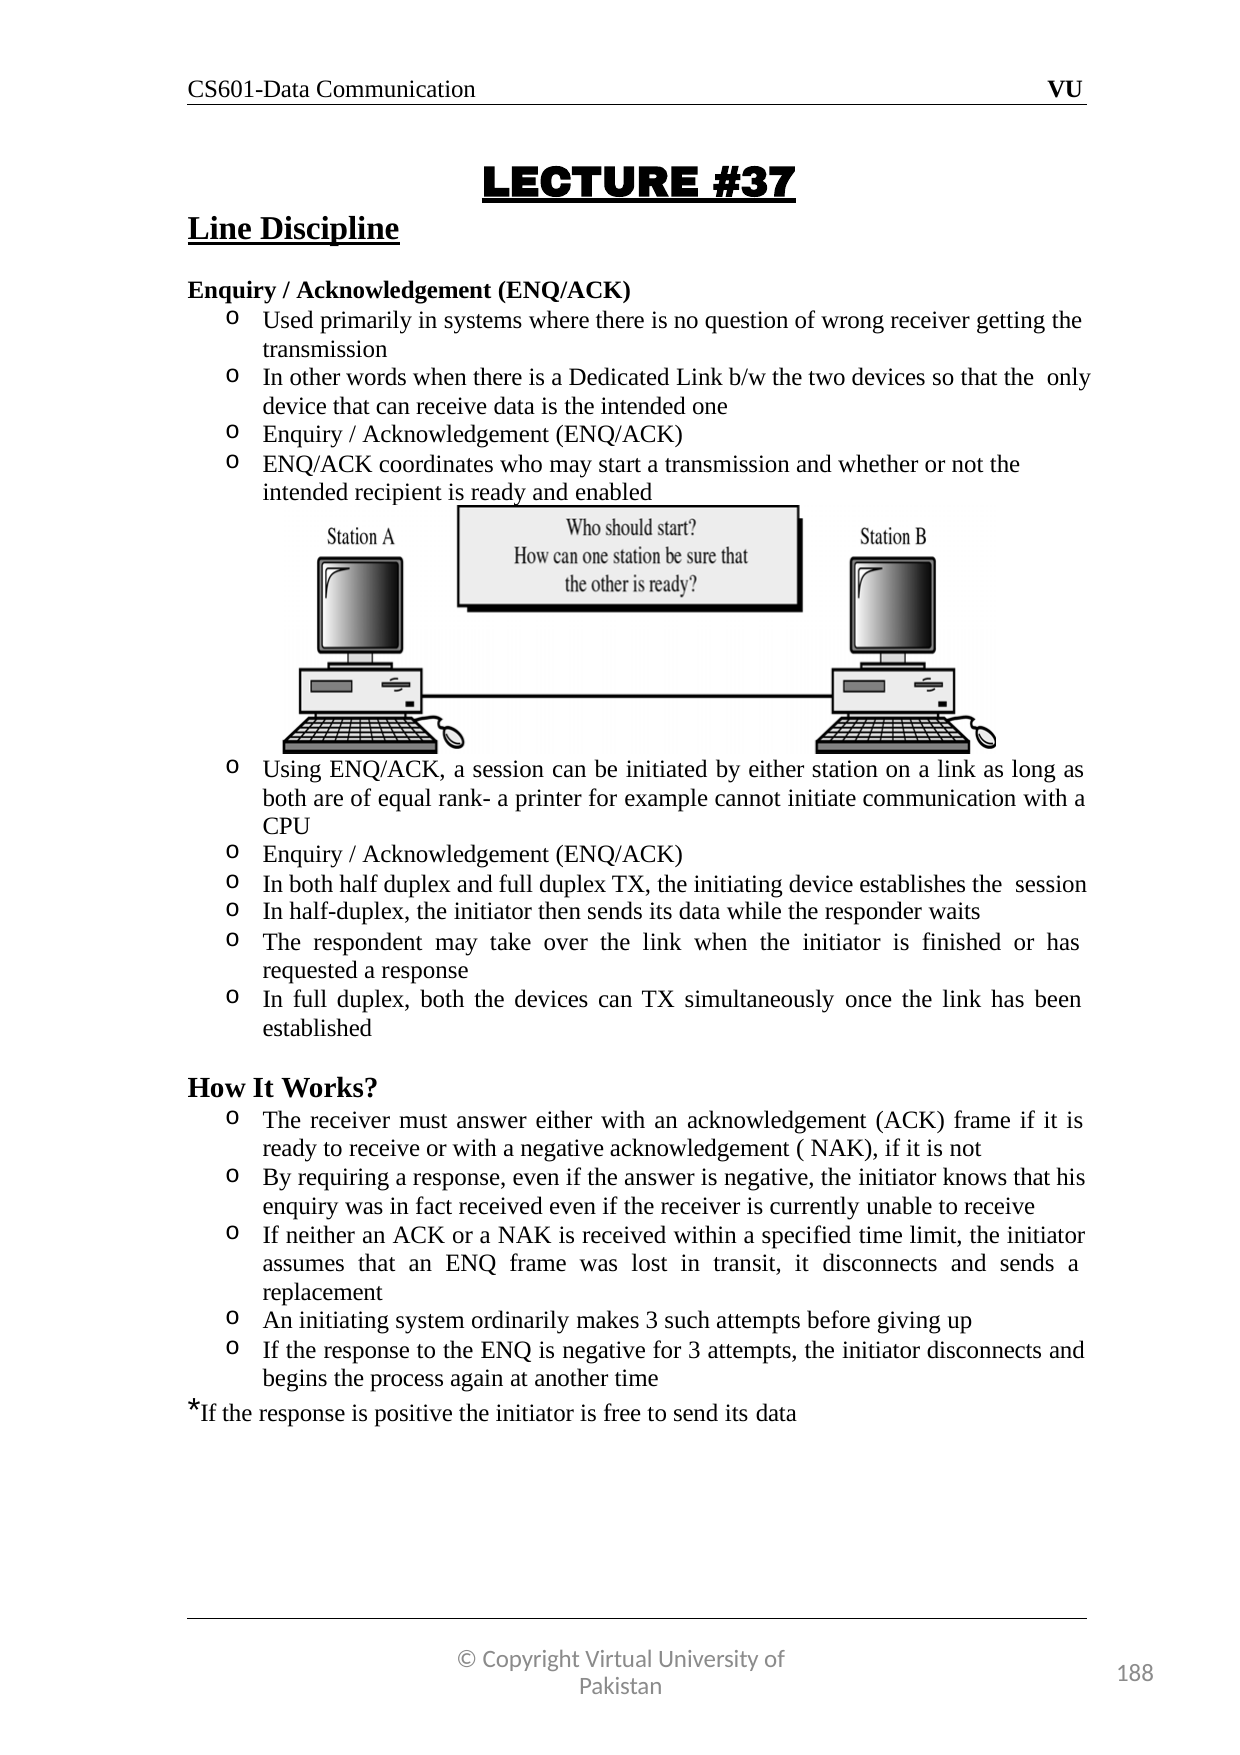

CS601-Data Communication
VU

LECTURE #37
Line Discipline
Enquiry / Acknowledgement (ENQ/ACK)
Used primarily in systems where there is no question of wrong receiver getting the  transmission
In other words when there is a Dedicated Link b/w the two devices so that the  only device that can receive data is the intended one
Enquiry / Acknowledgement (ENQ/ACK)
ENQ/ACK coordinates who may start a transmission and whether or not the  intended recipient is ready and enabled

Using ENQ/ACK, a session can be initiated by either station on a link as long as  both are of equal rank- a printer for example cannot initiate communication with a  CPU
Enquiry / Acknowledgement (ENQ/ACK)
In both half duplex and full duplex TX, the initiating device establishes the  session
In half-duplex, the initiator then sends its data while the responder waits
The respondent may take over the link when the initiator is finished or has  requested a response
In full duplex, both the devices can TX simultaneously once the link has been  established

How It Works?
The receiver must answer either with an acknowledgement (ACK) frame if it is  ready to receive or with a negative acknowledgement ( NAK), if it is not
By requiring a response, even if the answer is negative, the initiator knows that his  enquiry was in fact received even if the receiver is currently unable to receive
If neither an ACK or a NAK is received within a specified time limit, the initiator  assumes that an ENQ frame was lost in transit, it disconnects and sends a  replacement
An initiating system ordinarily makes 3 such attempts before giving up
If the response to the ENQ is negative for 3 attempts, the initiator disconnects and  begins the process again at another time
*If the response is positive the initiator is free to send its data

© Copyright Virtual University of Pakistan
188